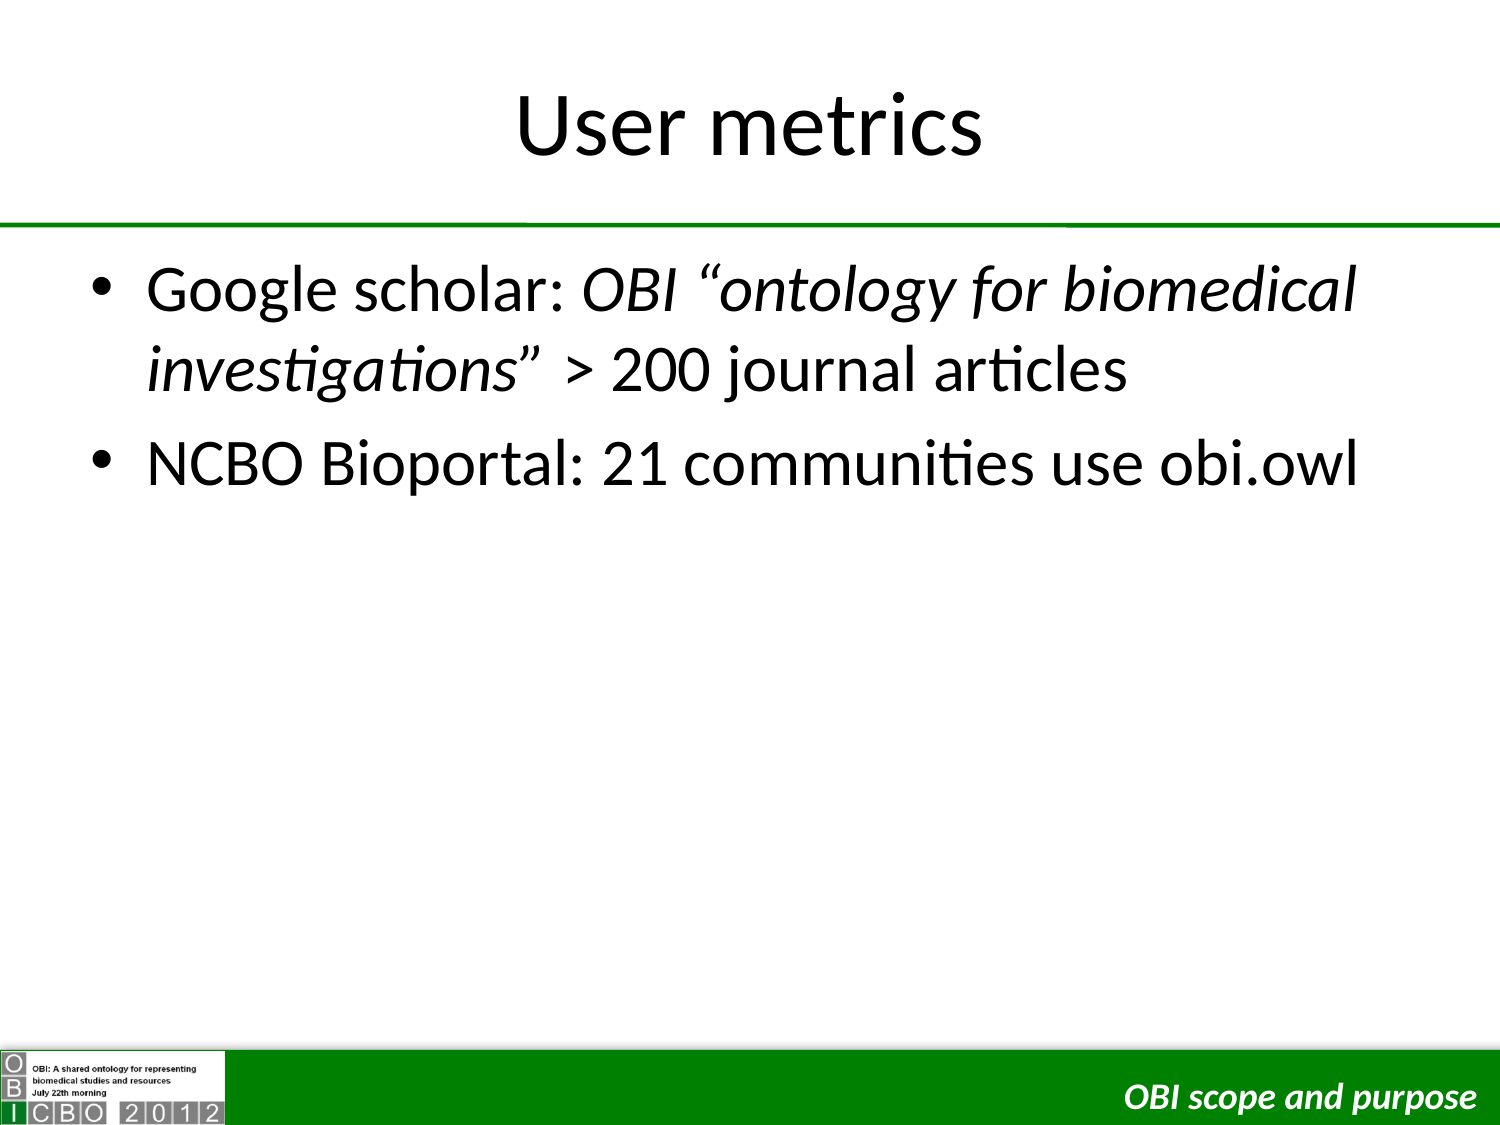

# User metrics
Google scholar: OBI “ontology for biomedical investigations” > 200 journal articles
NCBO Bioportal: 21 communities use obi.owl

OBI scope and purpose